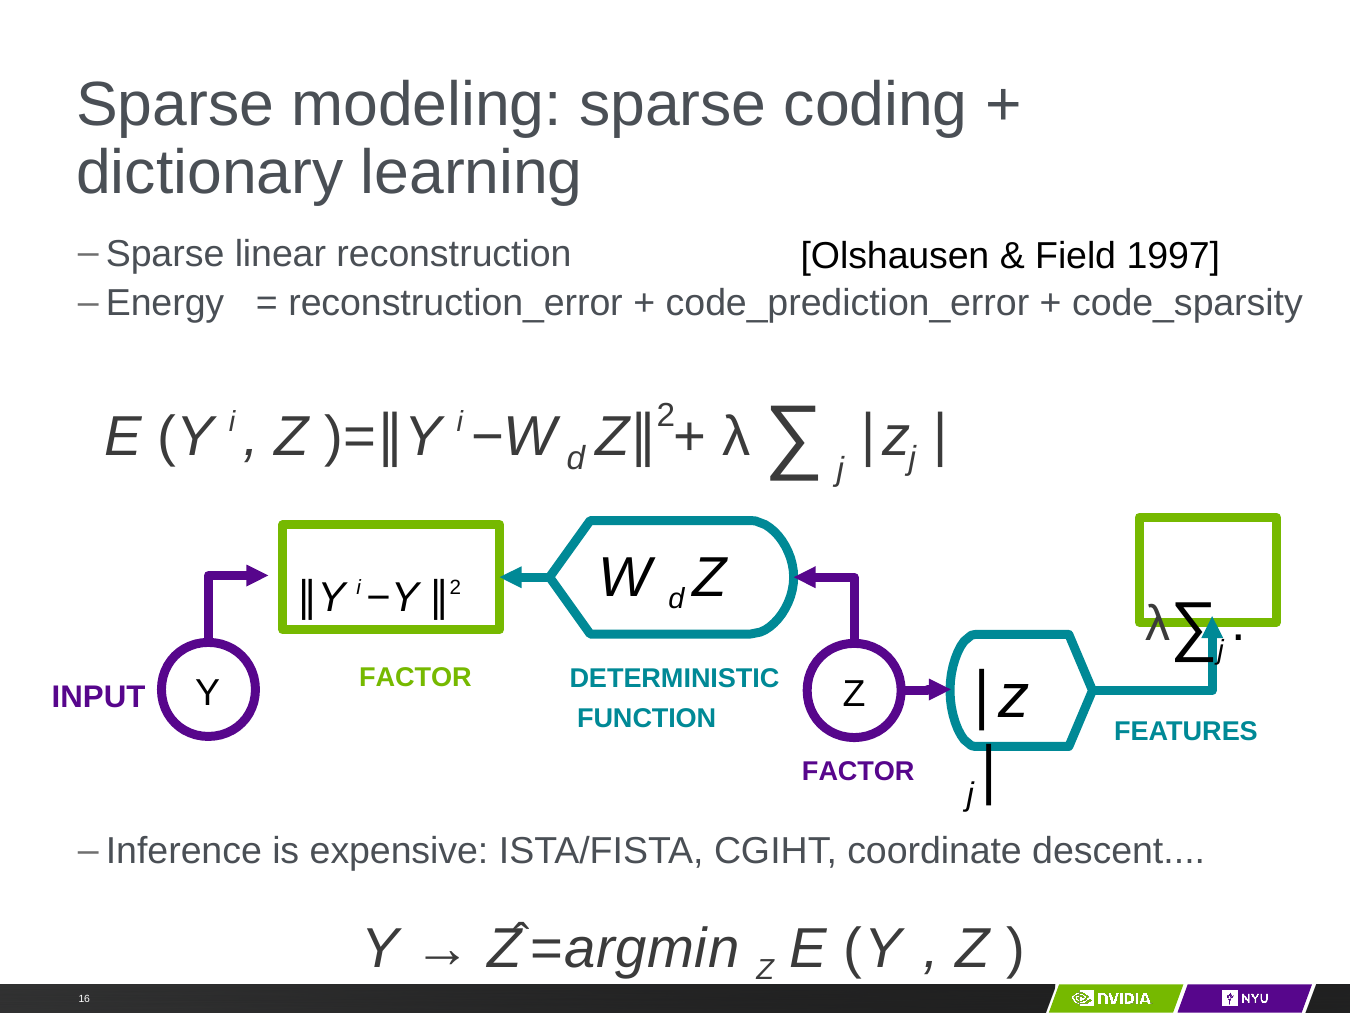

# Sparse modeling: sparse coding + dictionary learning
Sparse linear reconstruction
Energy	= reconstruction_error + code_prediction_error + code_sparsity

Inference is expensive: ISTA/FISTA, CGIHT, coordinate descent....

[Olshausen & Field 1997]
∑
2
E (Y i , Z )=∥Y i −W
Z∥ + λ
∣z ∣
d
j
j

λ∑j    .

W d Z
DETERMINISTIC  FUNCTION

∥Y i −Y ∥2

∣z j∣
FACTOR
Y
Z
INPUT

FEATURES

FACTOR
Y → Ẑ  =argmin Z E (Y , Z )